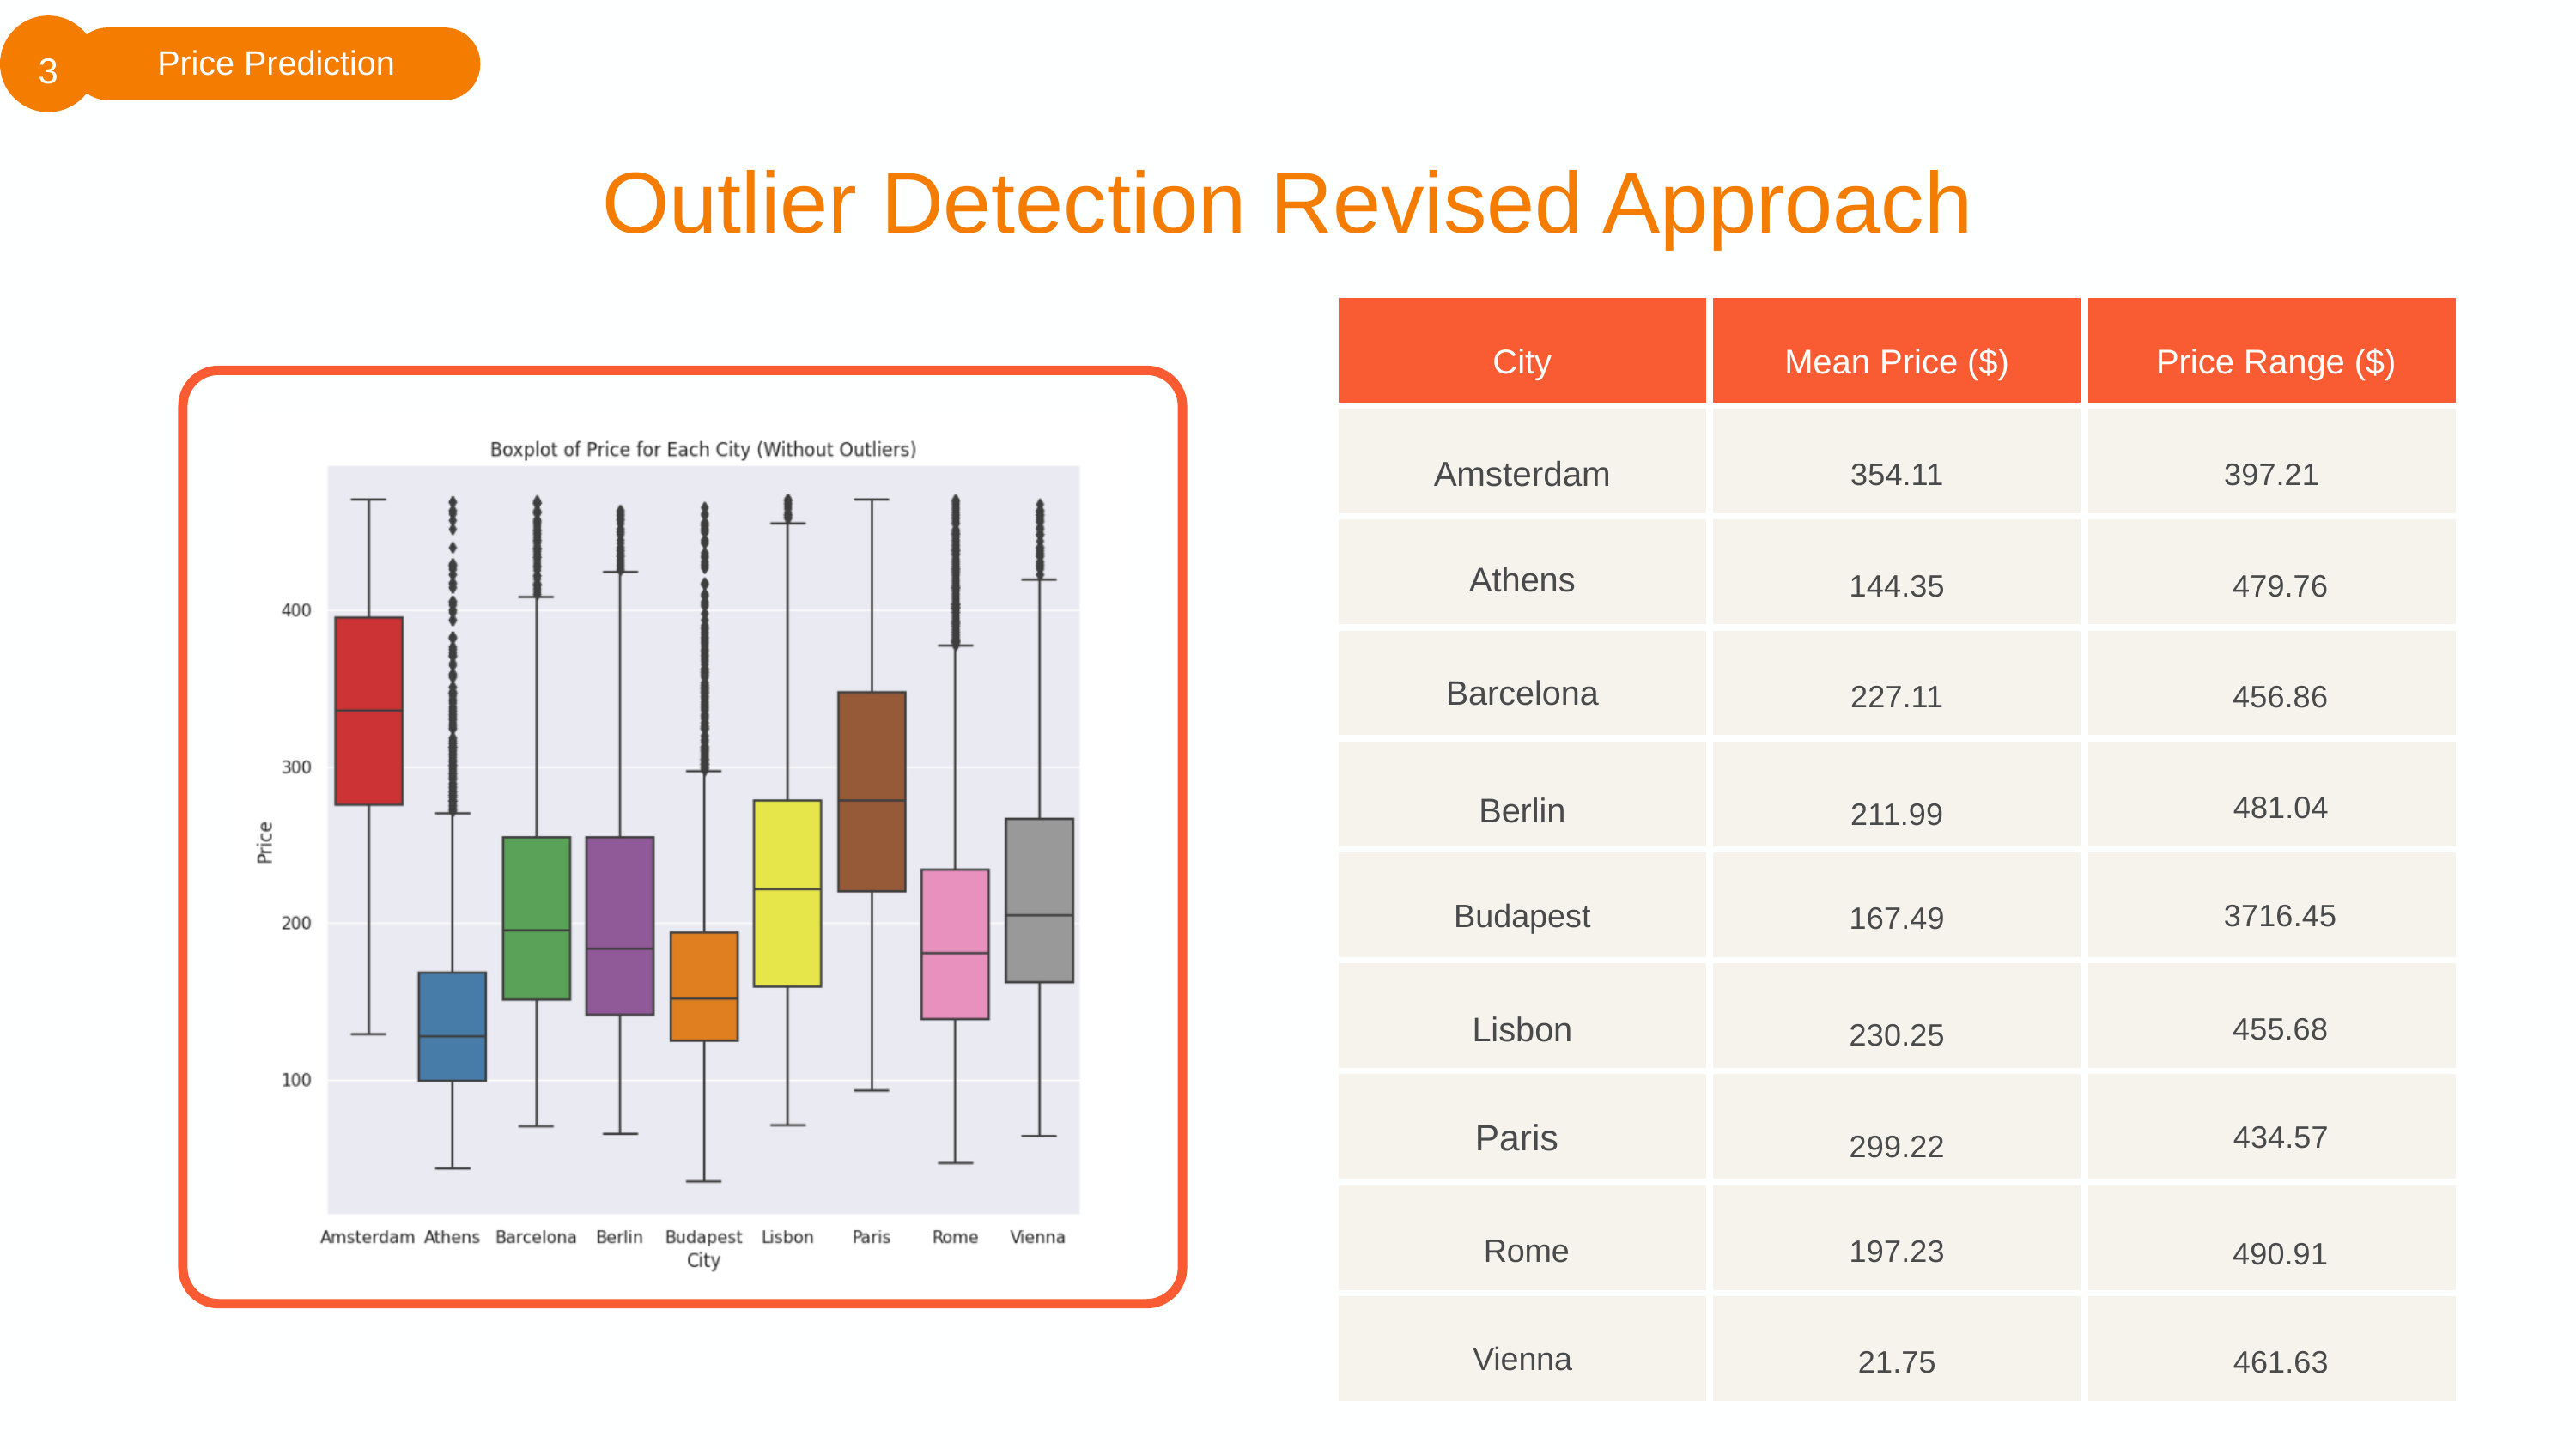

3

Price Prediction
Outlier Detection Revised Approach

City
Mean Price ($)
Price Range ($)

Amsterdam
354.11
397.21

Athens
144.35
479.76

Barcelona
227.11
456.86

Berlin
481.04
211.99

Budapest
3716.45
167.49

Lisbon
455.68
230.25

Paris
434.57
299.22

Rome
197.23
490.91

Vienna
21.75
461.63